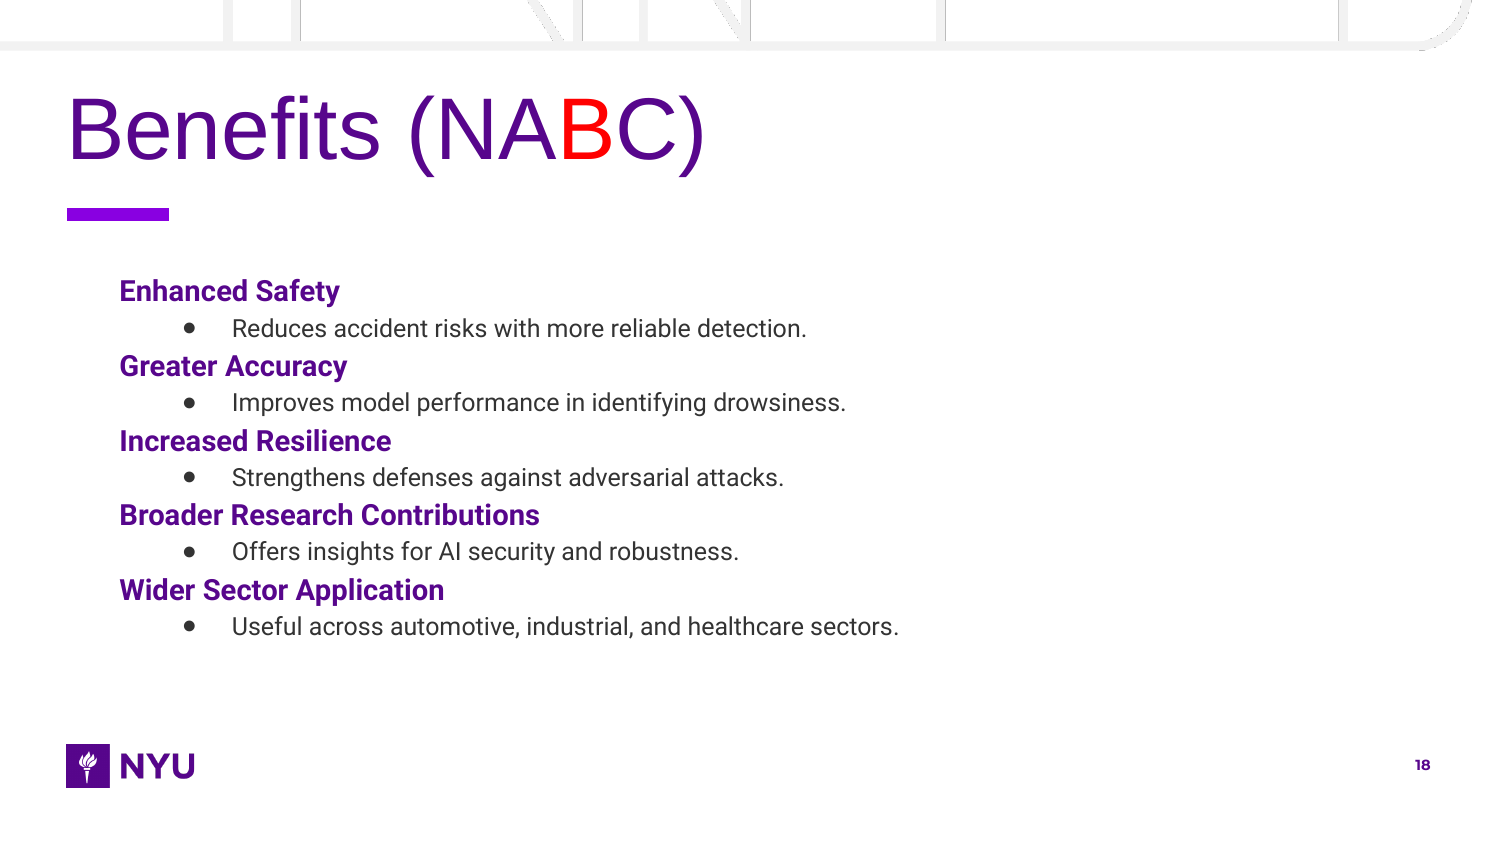

# Benefits (NABC)
Enhanced Safety
Reduces accident risks with more reliable detection.
Greater Accuracy
Improves model performance in identifying drowsiness.
Increased Resilience
Strengthens defenses against adversarial attacks.
Broader Research Contributions
Offers insights for AI security and robustness.
Wider Sector Application
Useful across automotive, industrial, and healthcare sectors.